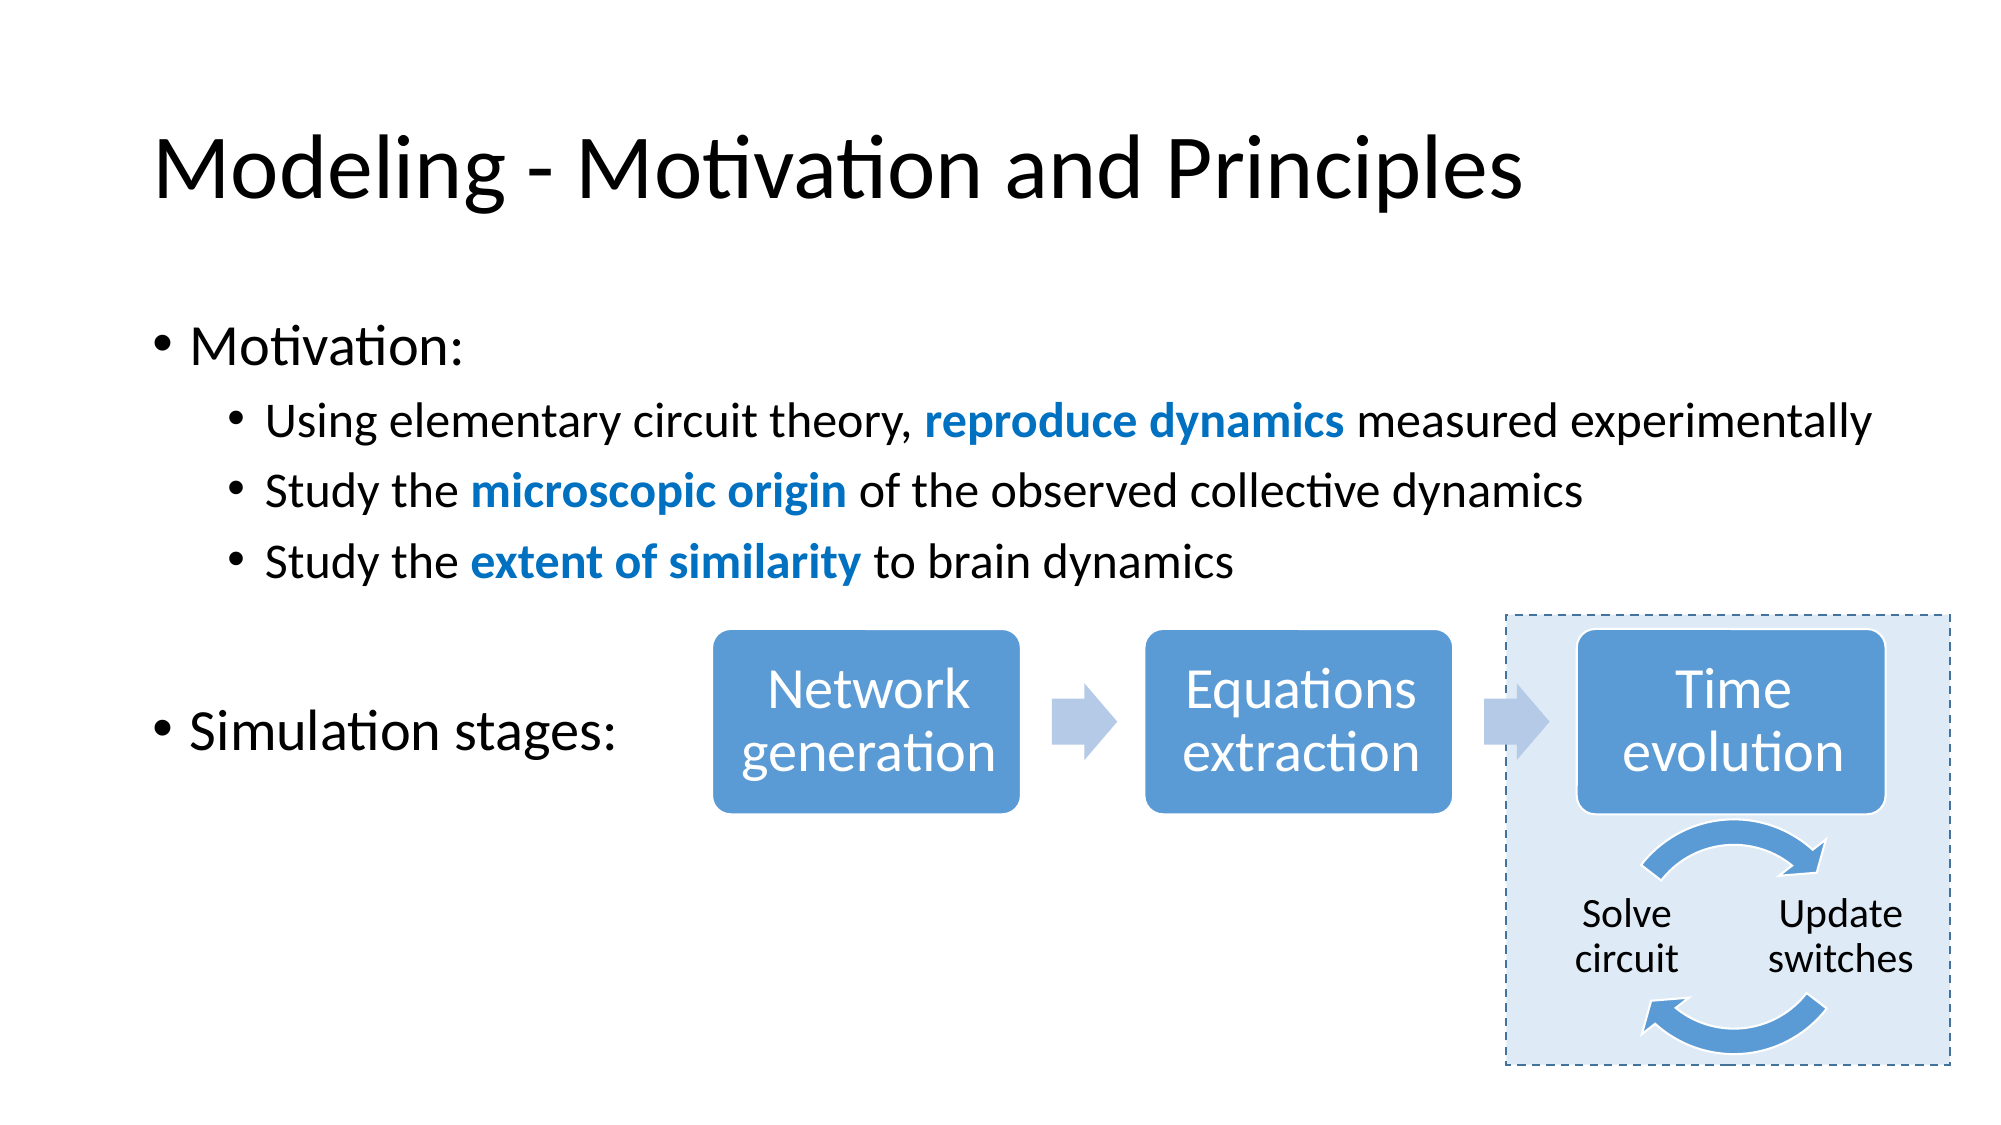

# Modeling - Motivation and Principles
Motivation:
Using elementary circuit theory, reproduce dynamics measured experimentally
Study the microscopic origin of the observed collective dynamics
Study the extent of similarity to brain dynamics

Simulation stages:

Network generation

Equations extraction

Time evolution

Update switches
Solve circuit